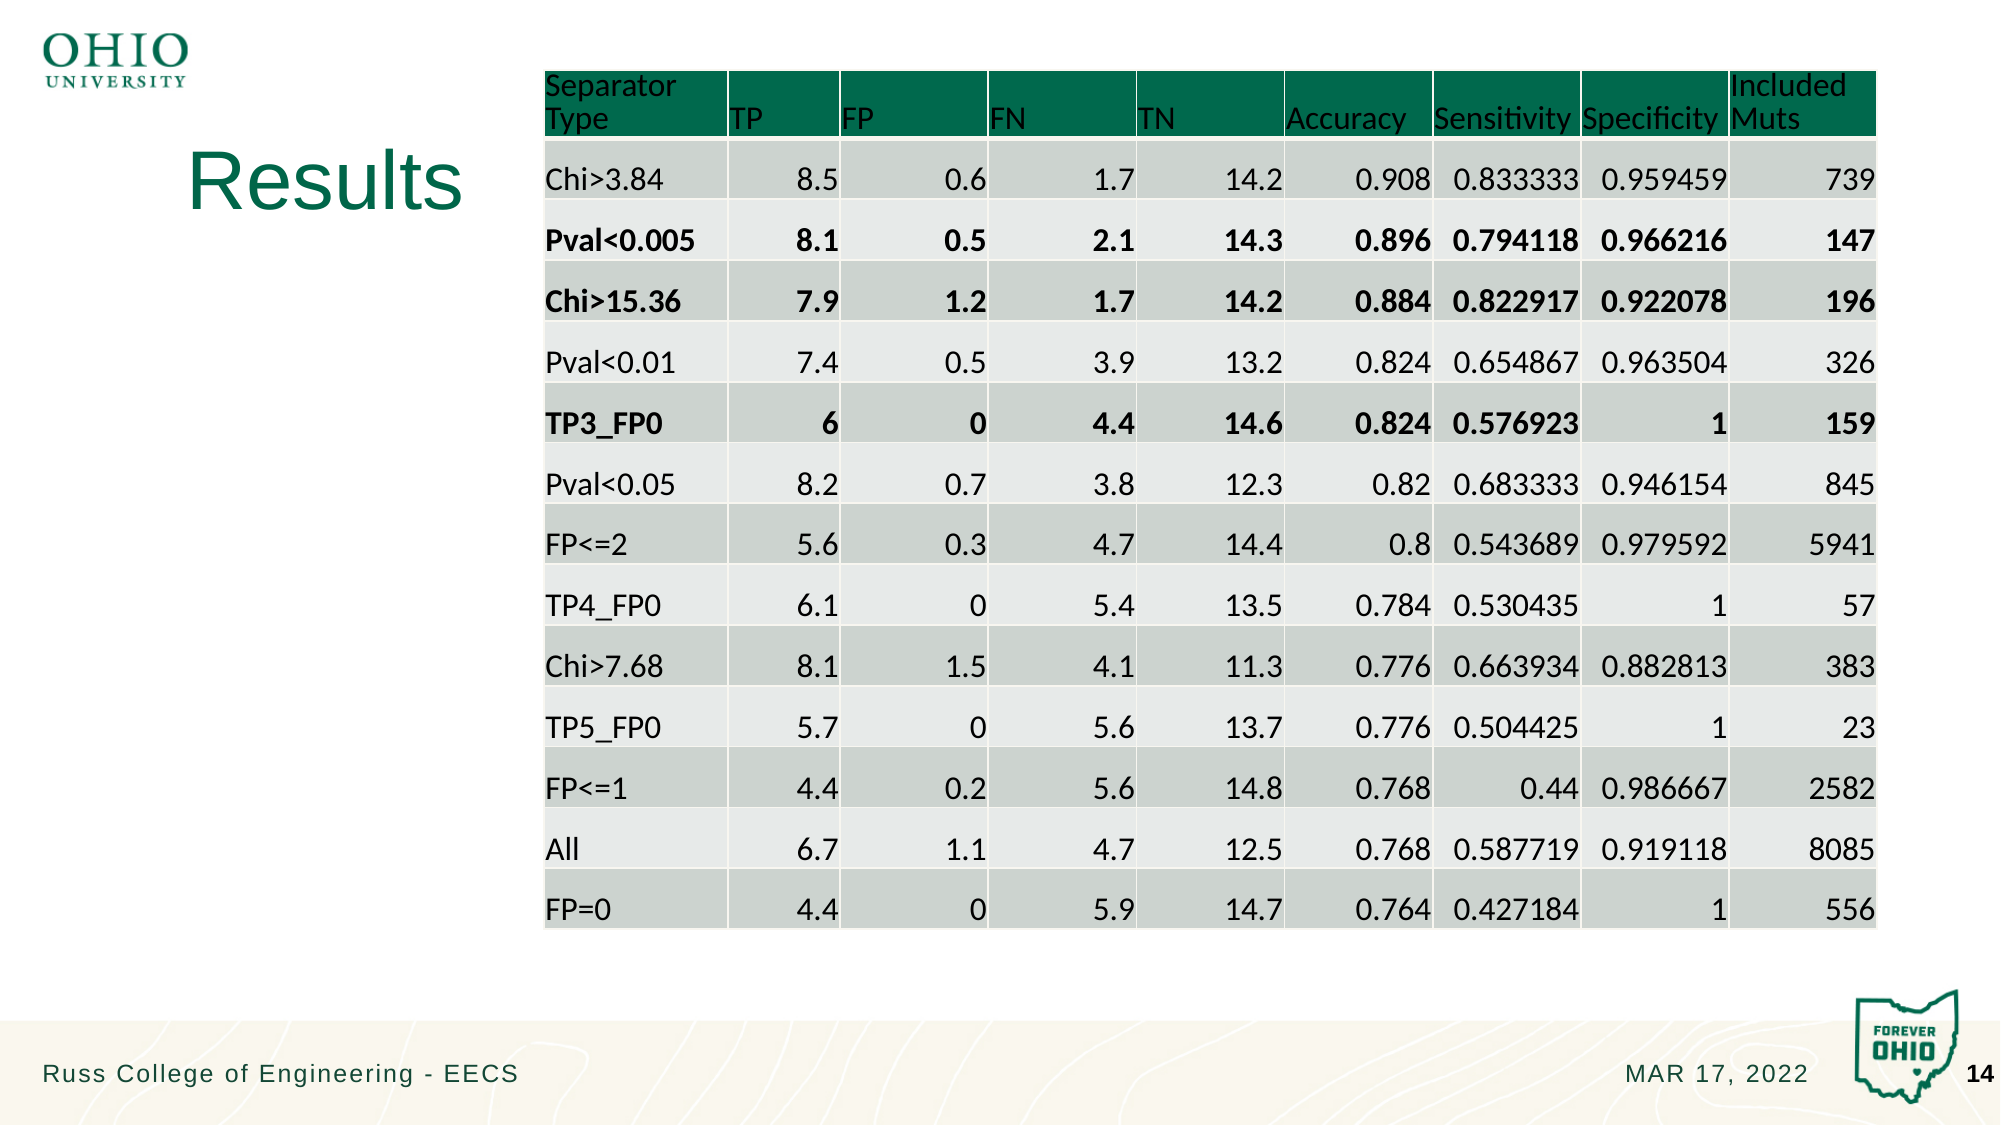

| Separator Type | TP | FP | FN | TN | Accuracy | Sensitivity | Specificity | Included Muts |
| --- | --- | --- | --- | --- | --- | --- | --- | --- |
| Chi>3.84 | 8.5 | 0.6 | 1.7 | 14.2 | 0.908 | 0.833333 | 0.959459 | 739 |
| Pval<0.005 | 8.1 | 0.5 | 2.1 | 14.3 | 0.896 | 0.794118 | 0.966216 | 147 |
| Chi>15.36 | 7.9 | 1.2 | 1.7 | 14.2 | 0.884 | 0.822917 | 0.922078 | 196 |
| Pval<0.01 | 7.4 | 0.5 | 3.9 | 13.2 | 0.824 | 0.654867 | 0.963504 | 326 |
| TP3\_FP0 | 6 | 0 | 4.4 | 14.6 | 0.824 | 0.576923 | 1 | 159 |
| Pval<0.05 | 8.2 | 0.7 | 3.8 | 12.3 | 0.82 | 0.683333 | 0.946154 | 845 |
| FP<=2 | 5.6 | 0.3 | 4.7 | 14.4 | 0.8 | 0.543689 | 0.979592 | 5941 |
| TP4\_FP0 | 6.1 | 0 | 5.4 | 13.5 | 0.784 | 0.530435 | 1 | 57 |
| Chi>7.68 | 8.1 | 1.5 | 4.1 | 11.3 | 0.776 | 0.663934 | 0.882813 | 383 |
| TP5\_FP0 | 5.7 | 0 | 5.6 | 13.7 | 0.776 | 0.504425 | 1 | 23 |
| FP<=1 | 4.4 | 0.2 | 5.6 | 14.8 | 0.768 | 0.44 | 0.986667 | 2582 |
| All | 6.7 | 1.1 | 4.7 | 12.5 | 0.768 | 0.587719 | 0.919118 | 8085 |
| FP=0 | 4.4 | 0 | 5.9 | 14.7 | 0.764 | 0.427184 | 1 | 556 |
# Results
14
Russ College of Engineering - EECS
MAR 17, 2022